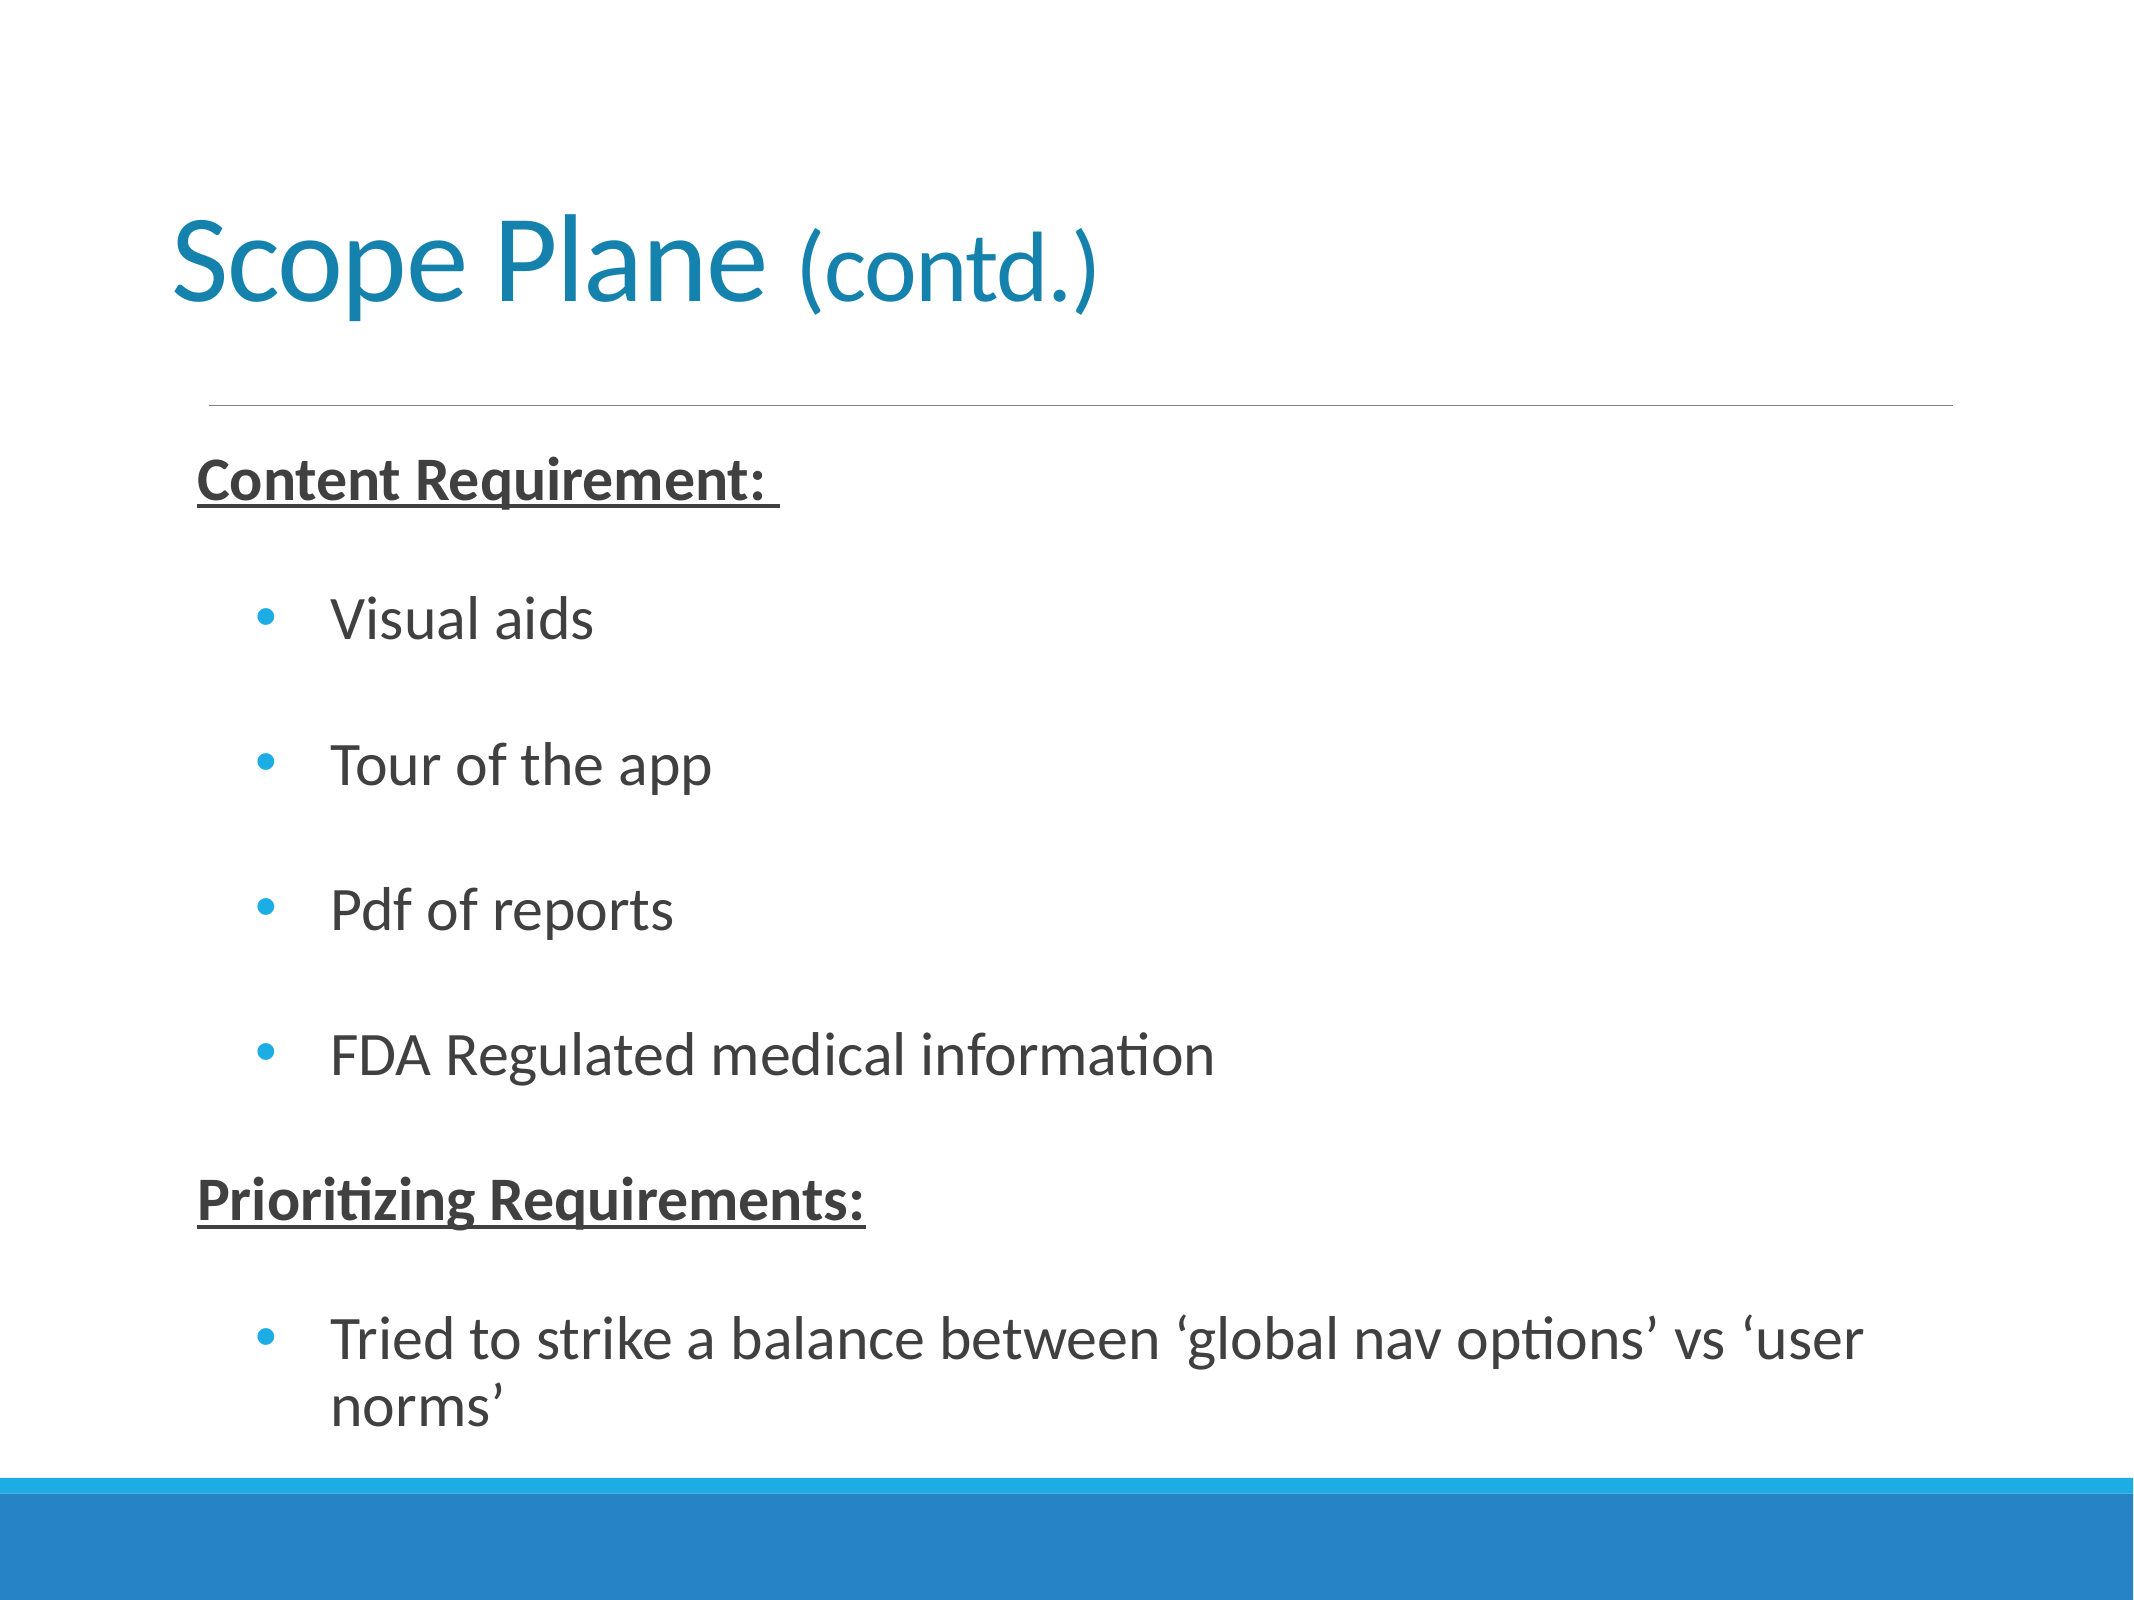

# Scope Plane (contd.)
Content Requirement:
Visual aids
Tour of the app
Pdf of reports
FDA Regulated medical information
Prioritizing Requirements:
Tried to strike a balance between ‘global nav options’ vs ‘user norms’